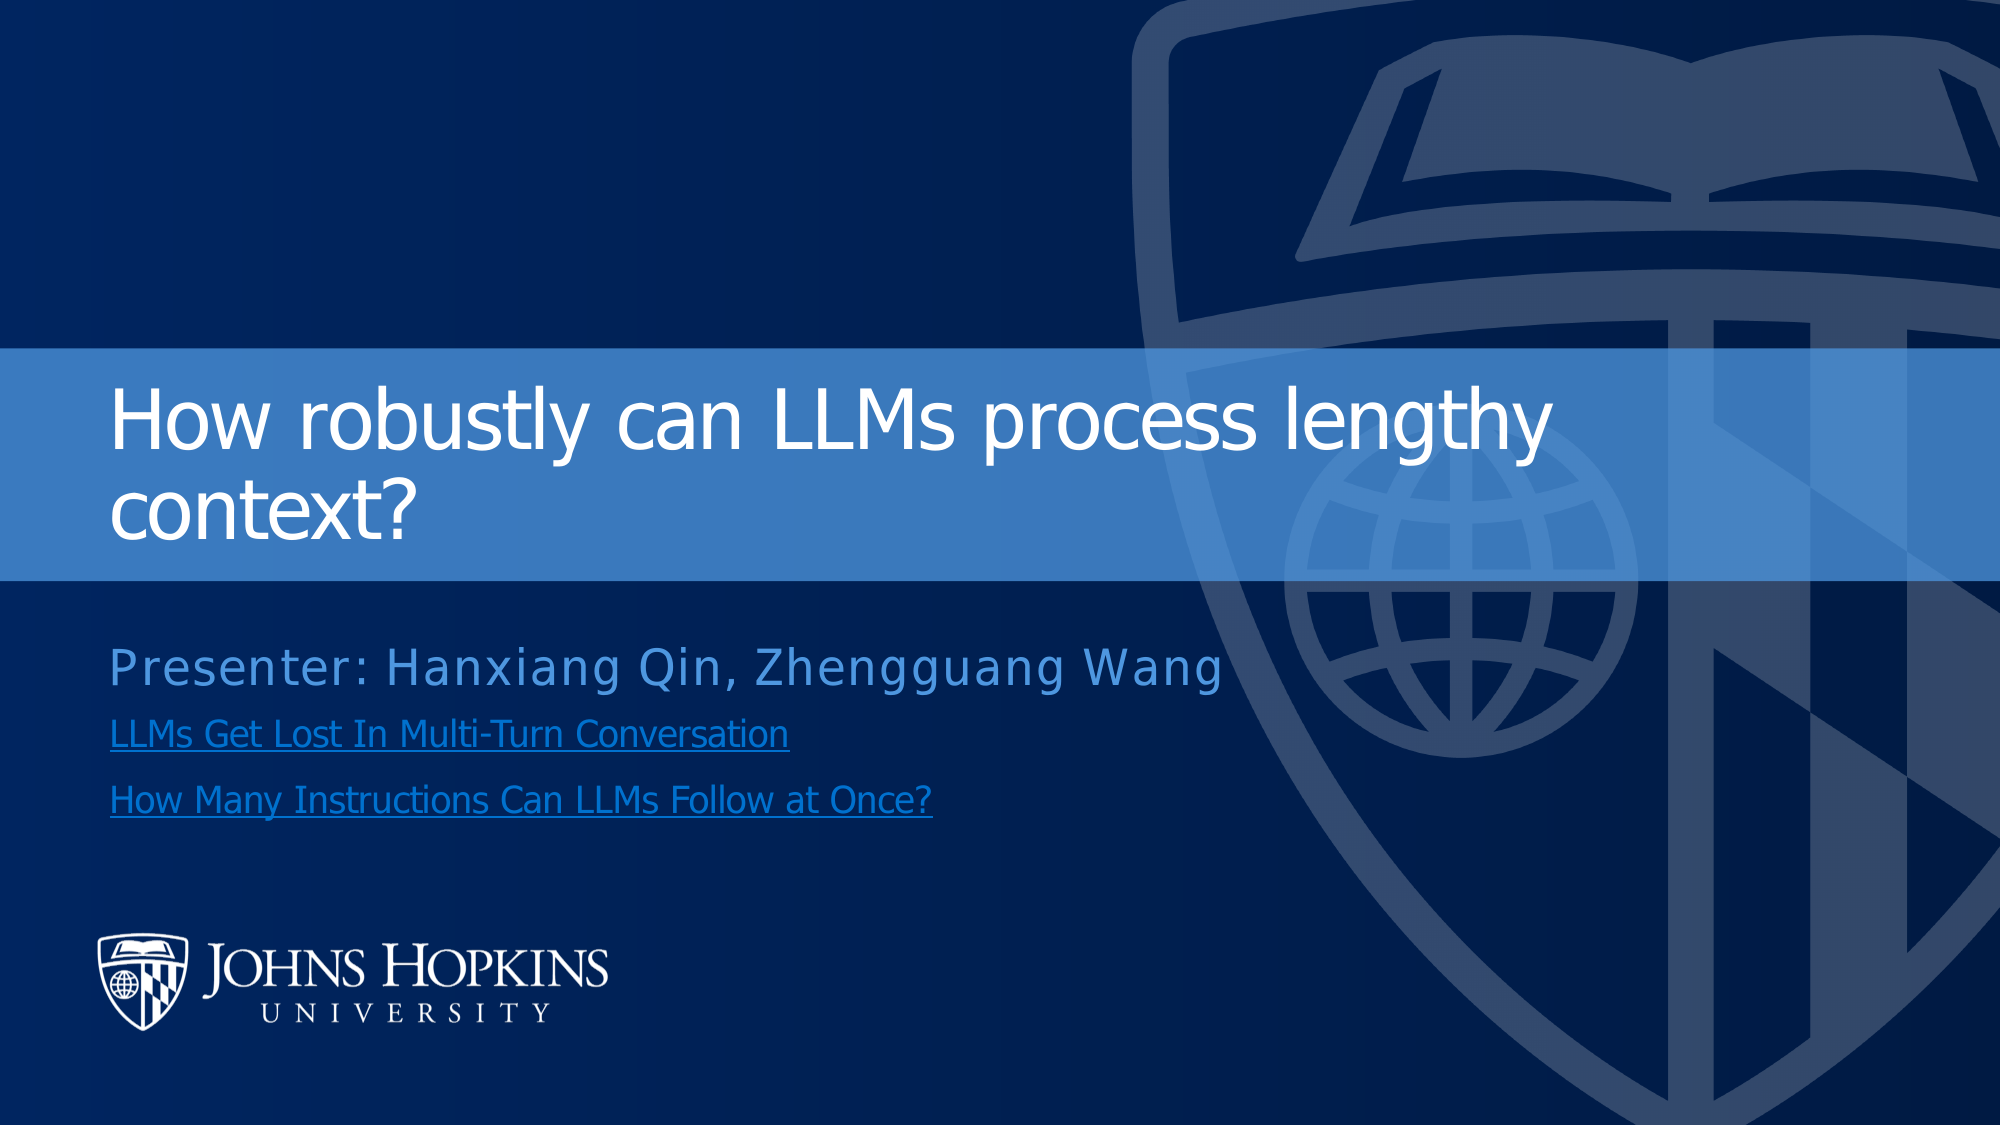

# How robustly can LLMs process lengthy context?
Presenter: Hanxiang Qin, Zhengguang Wang
LLMs Get Lost In Multi-Turn Conversation
How Many Instructions Can LLMs Follow at Once?